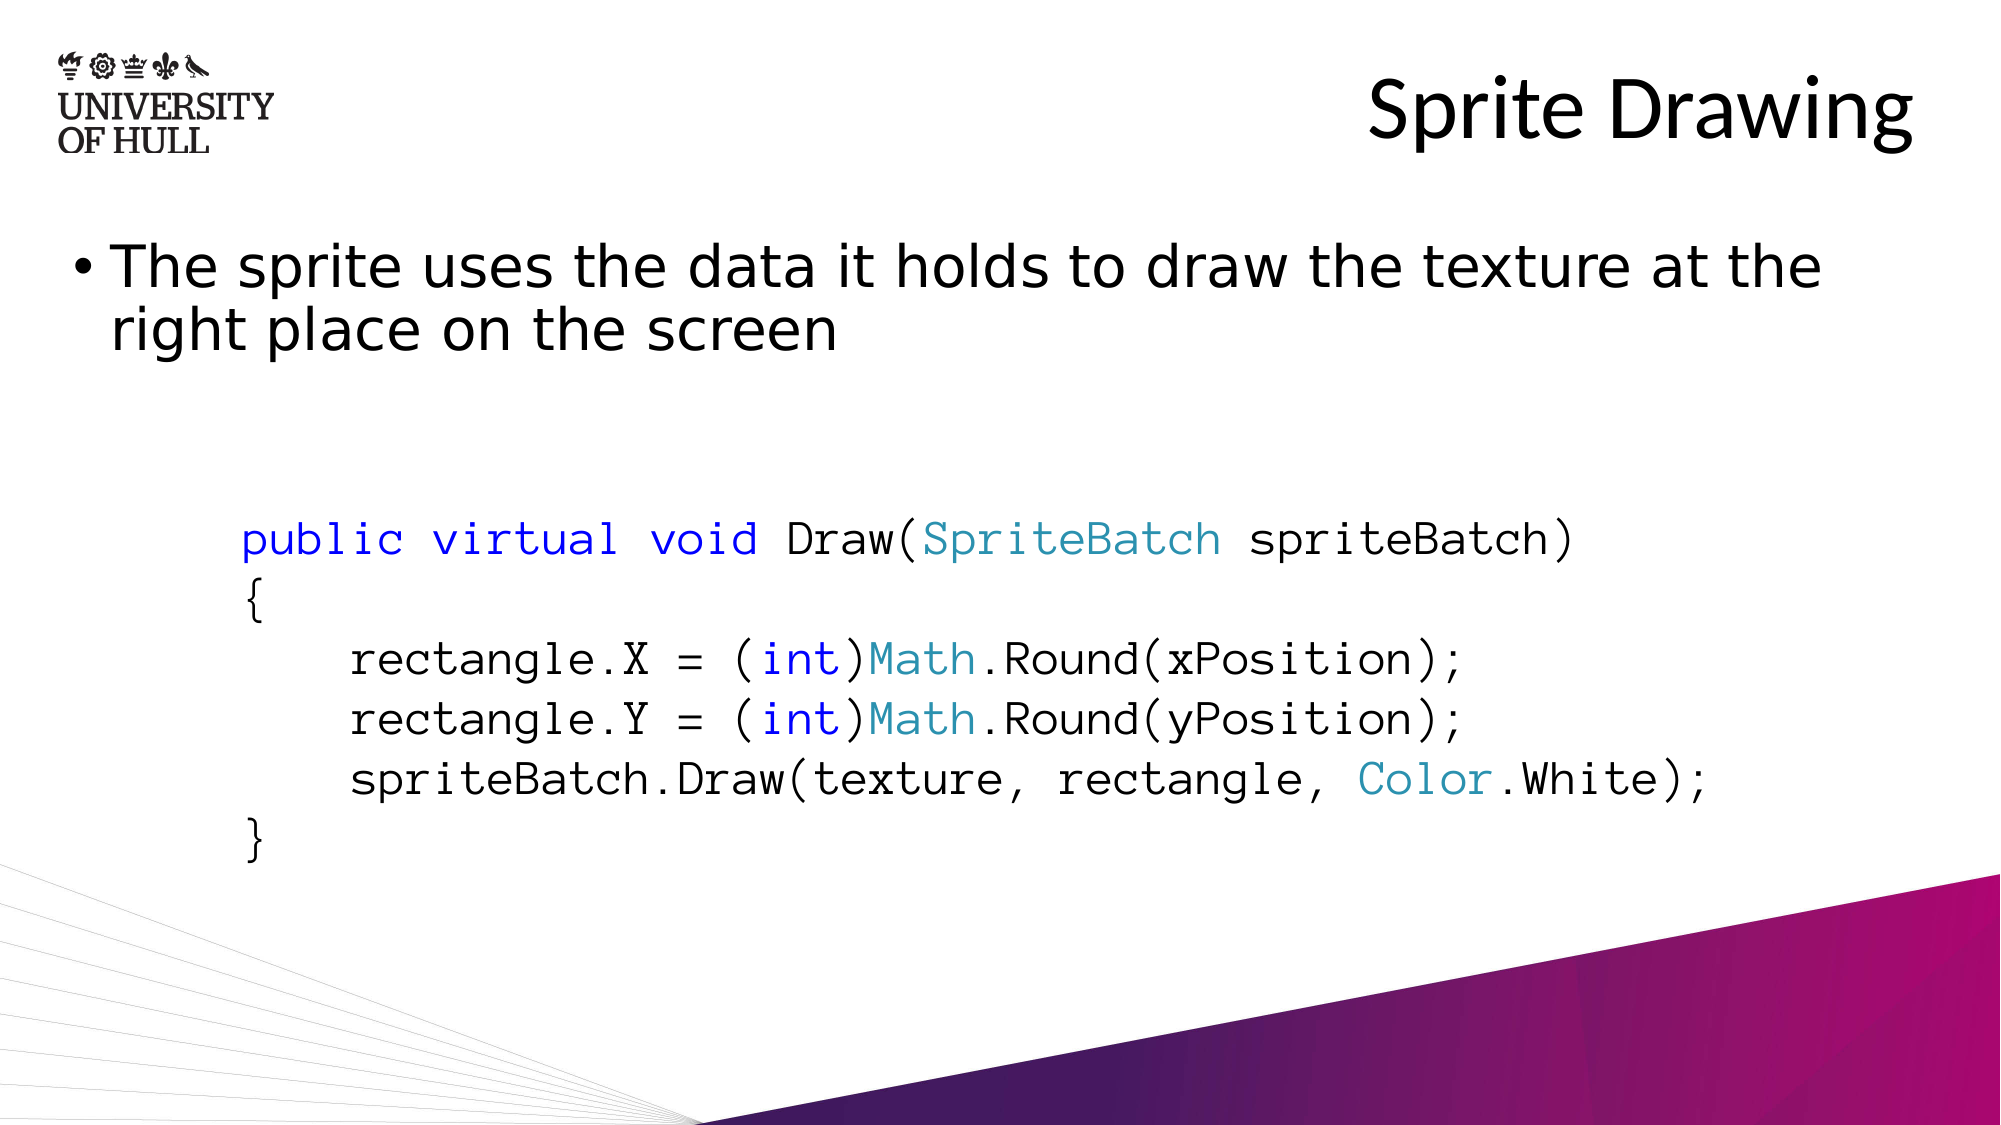

# Sprite Drawing
The sprite uses the data it holds to draw the texture at the right place on the screen
public virtual void Draw(SpriteBatch spriteBatch)
{
    rectangle.X = (int)Math.Round(xPosition);
    rectangle.Y = (int)Math.Round(yPosition);
    spriteBatch.Draw(texture, rectangle, Color.White);
}